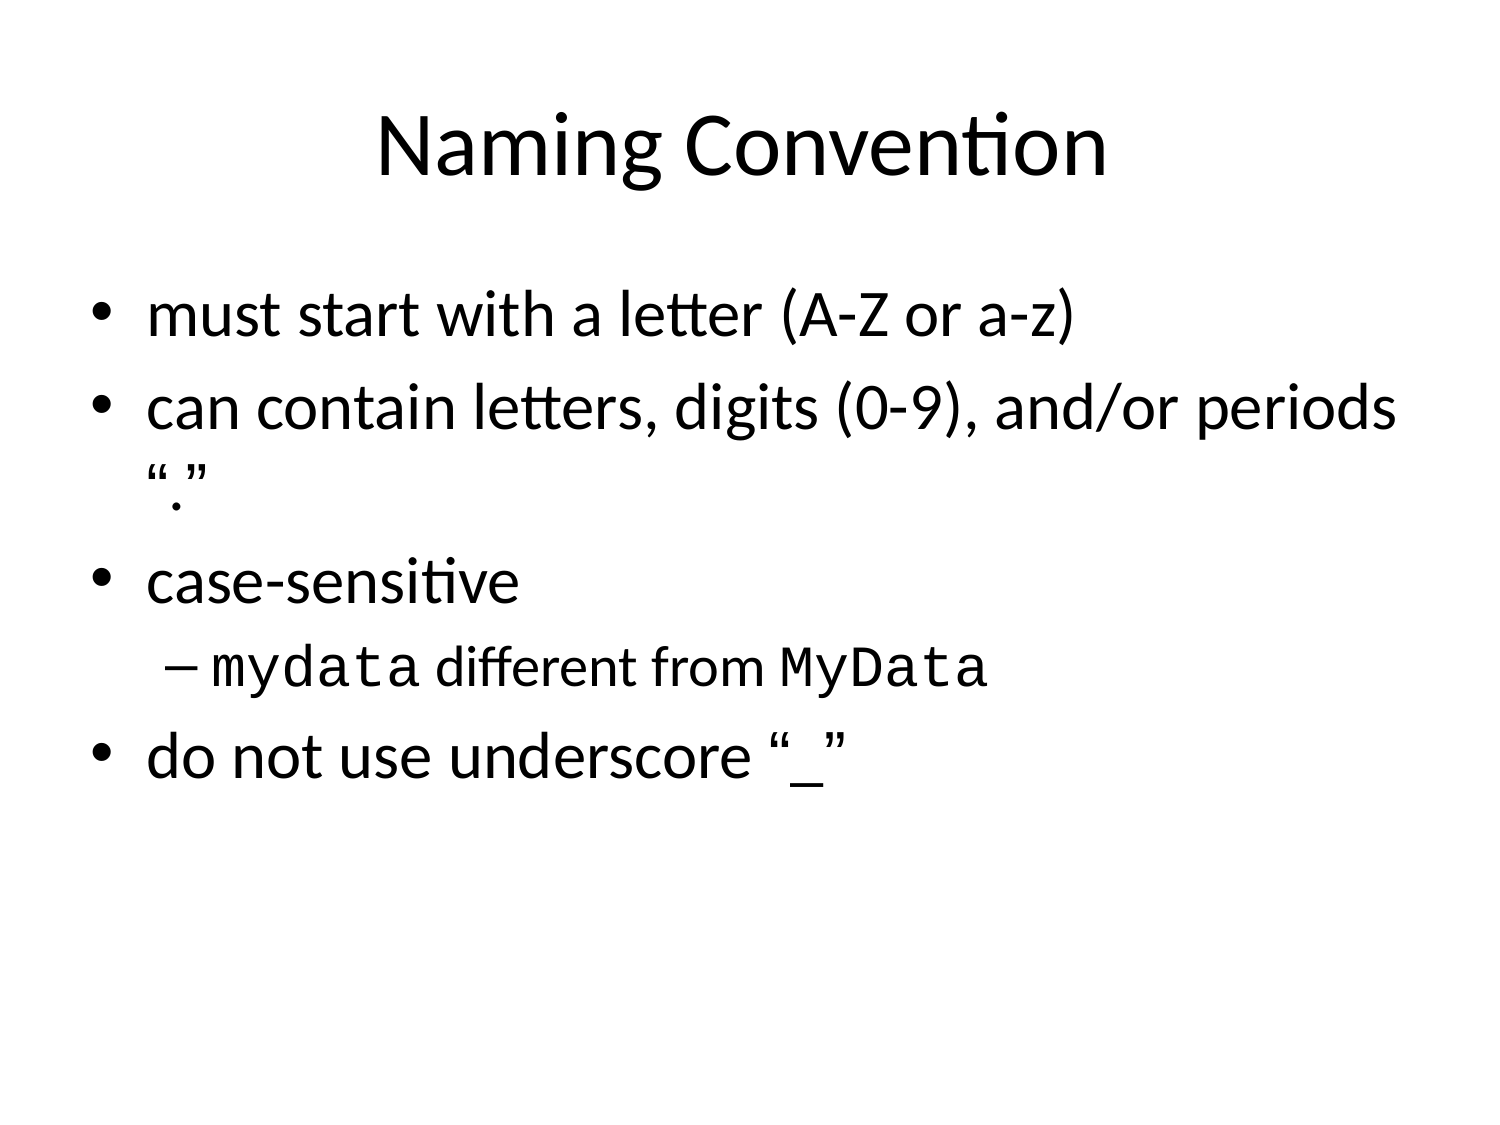

# Naming Convention
must start with a letter (A-Z or a-z)
can contain letters, digits (0-9), and/or periods “.”
case-sensitive
mydata different from MyData
do not use underscore “_”